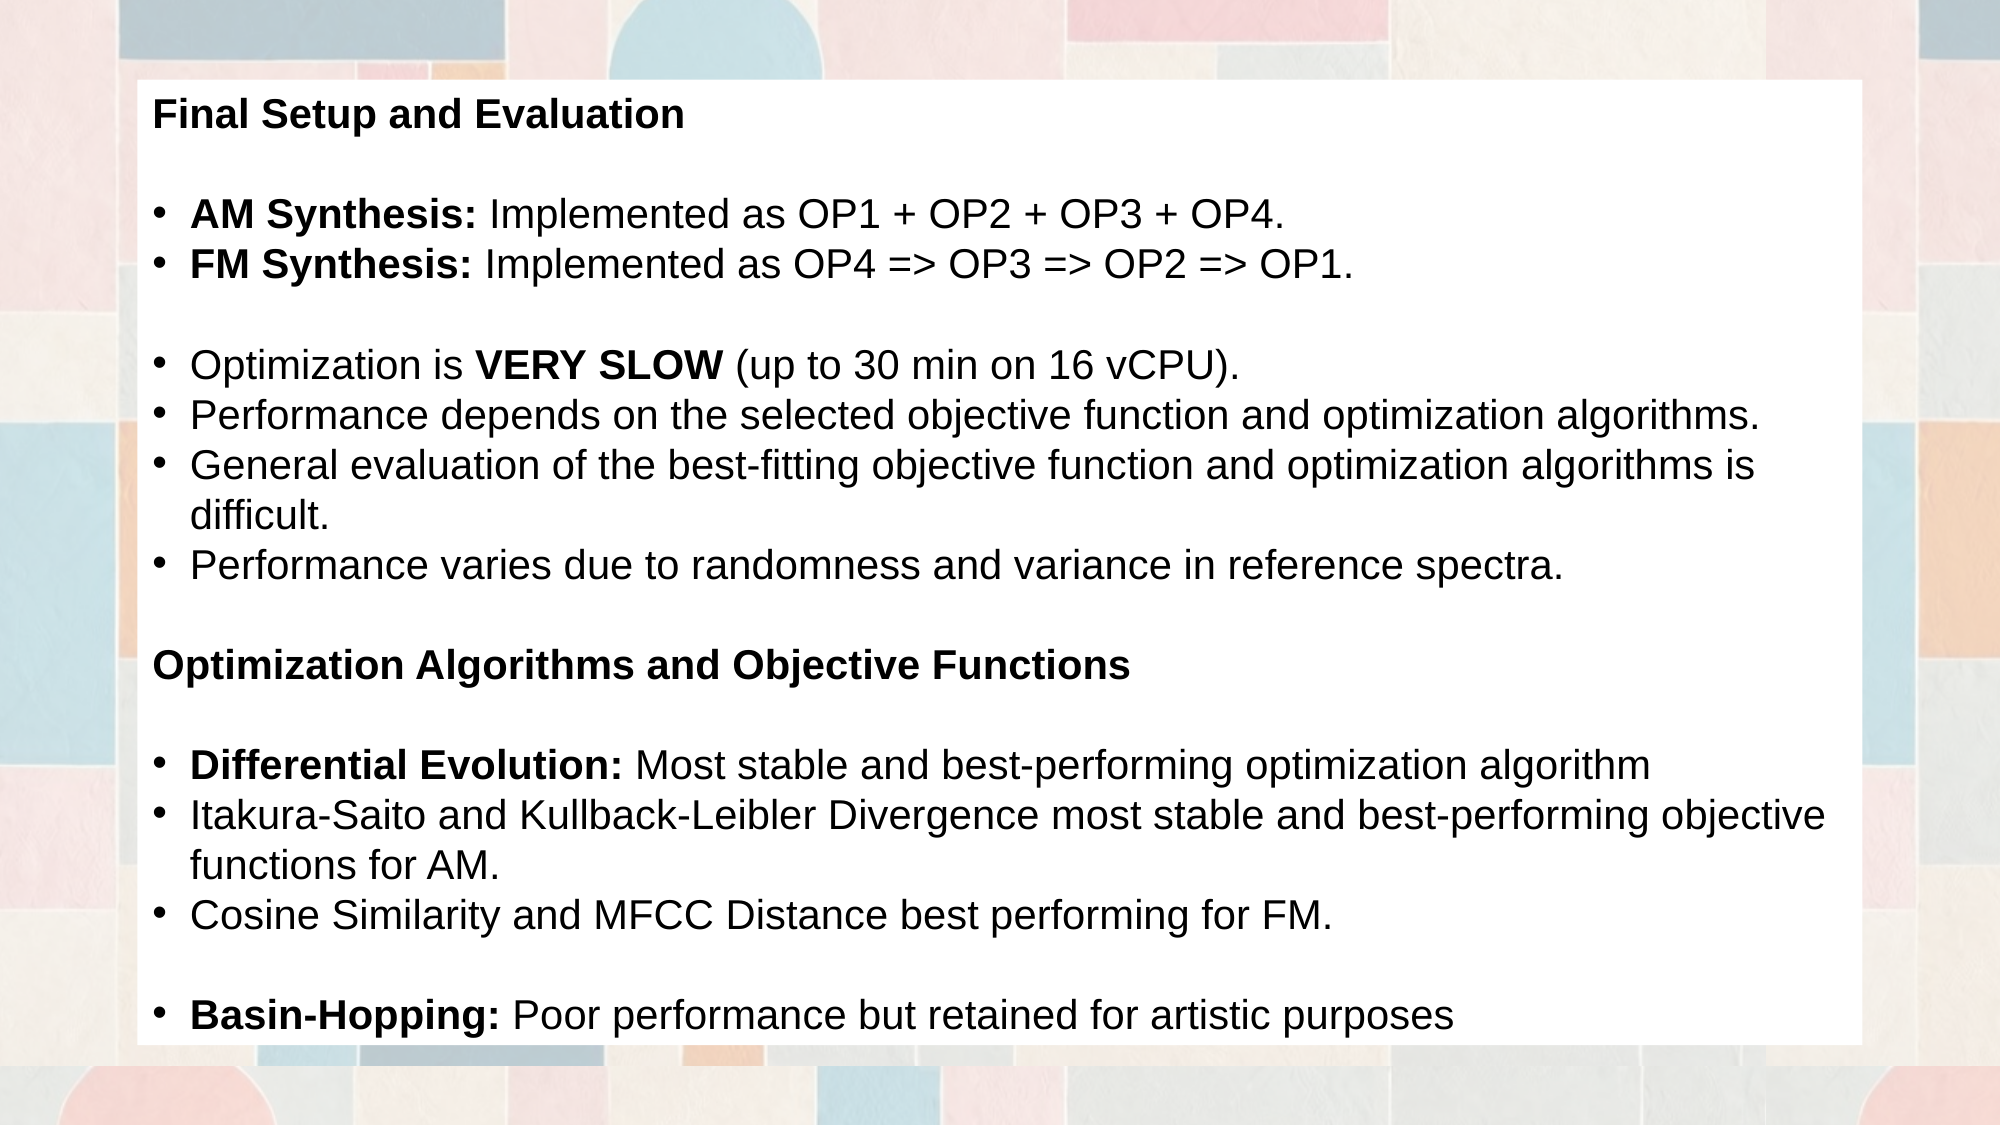

Final Setup and Evaluation

AM Synthesis: Implemented as OP1 + OP2 + OP3 + OP4.
FM Synthesis: Implemented as OP4 => OP3 => OP2 => OP1.

Optimization is VERY SLOW (up to 30 min on 16 vCPU).
Performance depends on the selected objective function and optimization algorithms.
General evaluation of the best-fitting objective function and optimization algorithms is difficult.
Performance varies due to randomness and variance in reference spectra.

Optimization Algorithms and Objective Functions

Differential Evolution: Most stable and best-performing optimization algorithm
Itakura-Saito and Kullback-Leibler Divergence most stable and best-performing objective functions for AM.
Cosine Similarity and MFCC Distance best performing for FM.

Basin-Hopping: Poor performance but retained for artistic purposes